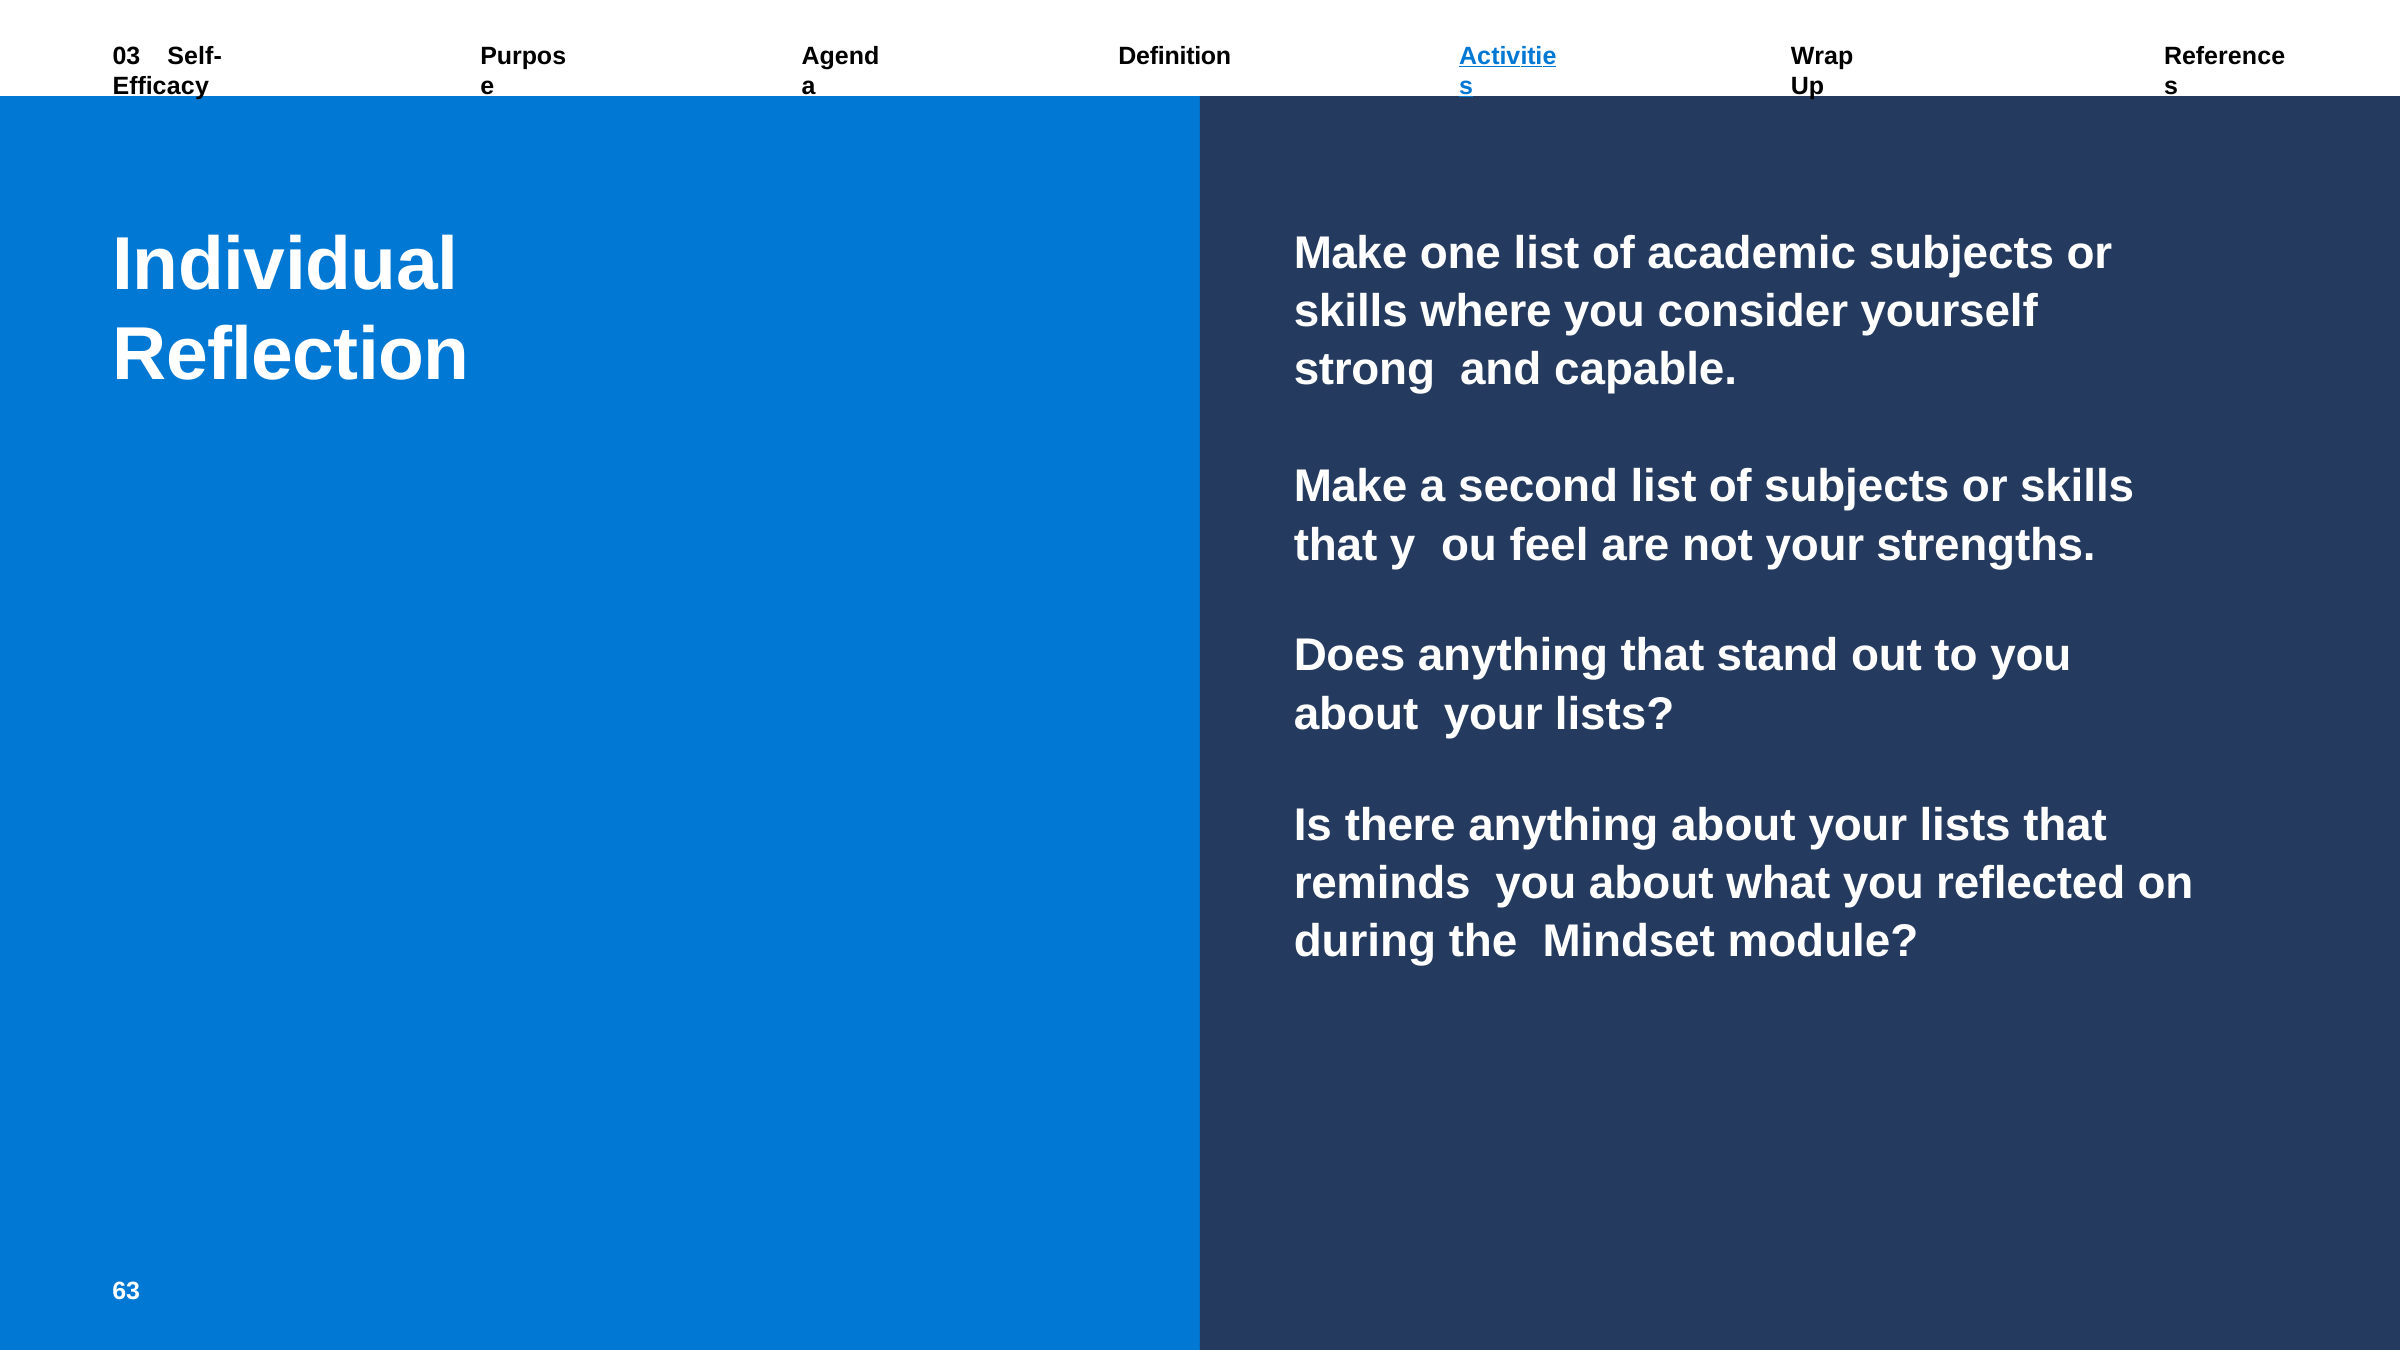

03	Self-Efficacy
Purpose
Agenda
Definition
Activities
Wrap	Up
References

Individual Reflection
Make one list of academic subjects or  skills where you consider yourself strong  and capable.
Make a second list of subjects or skills that y  ou feel are not your strengths.

Does anything that stand out to you about  your lists?

Is there anything about your lists that reminds  you about what you reflected on during the  Mindset module?
63